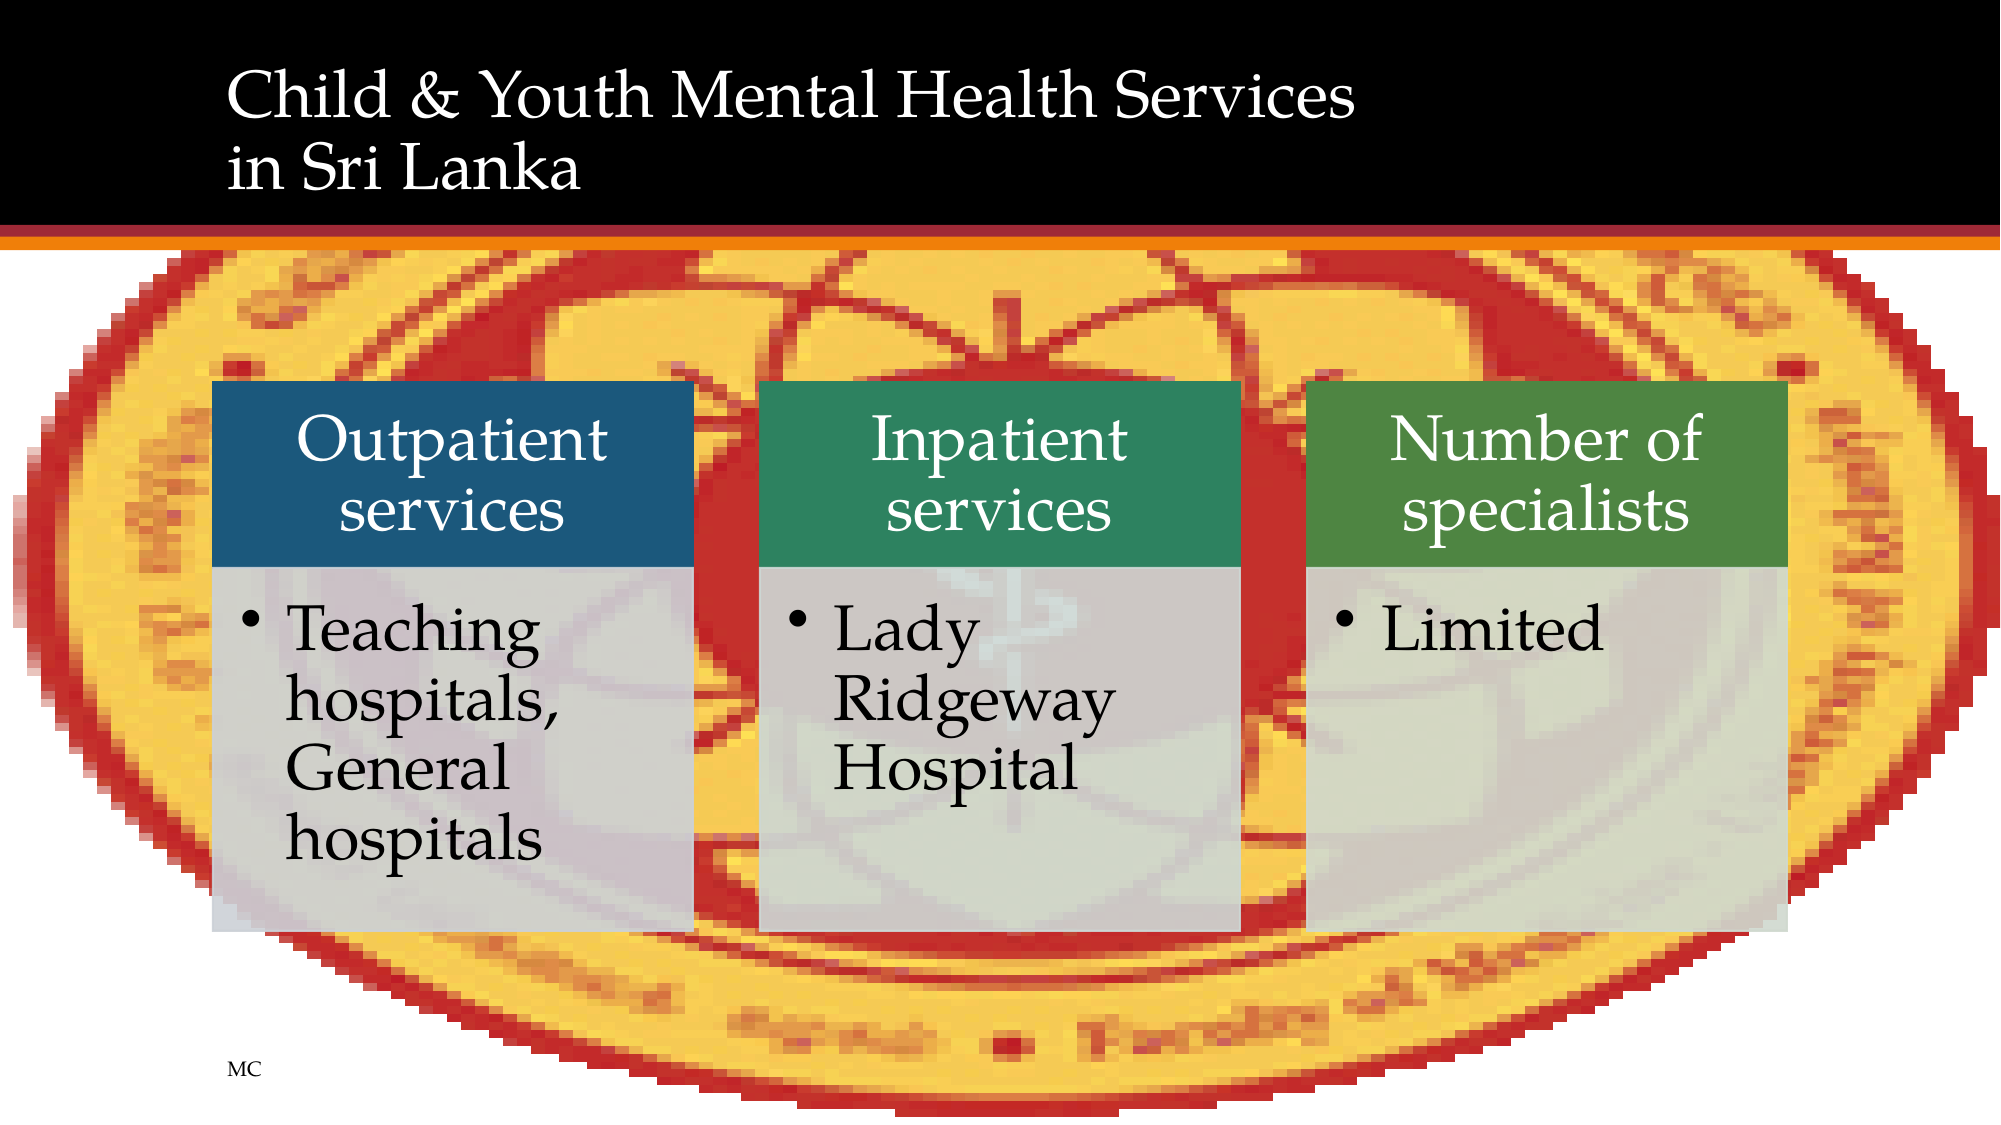

# Child & Youth Mental Health Services in Sri Lanka
Outpatient services
Teaching hospitals, General hospitals
Inpatient services
Lady Ridgeway Hospital
Number of specialists
Limited
MC